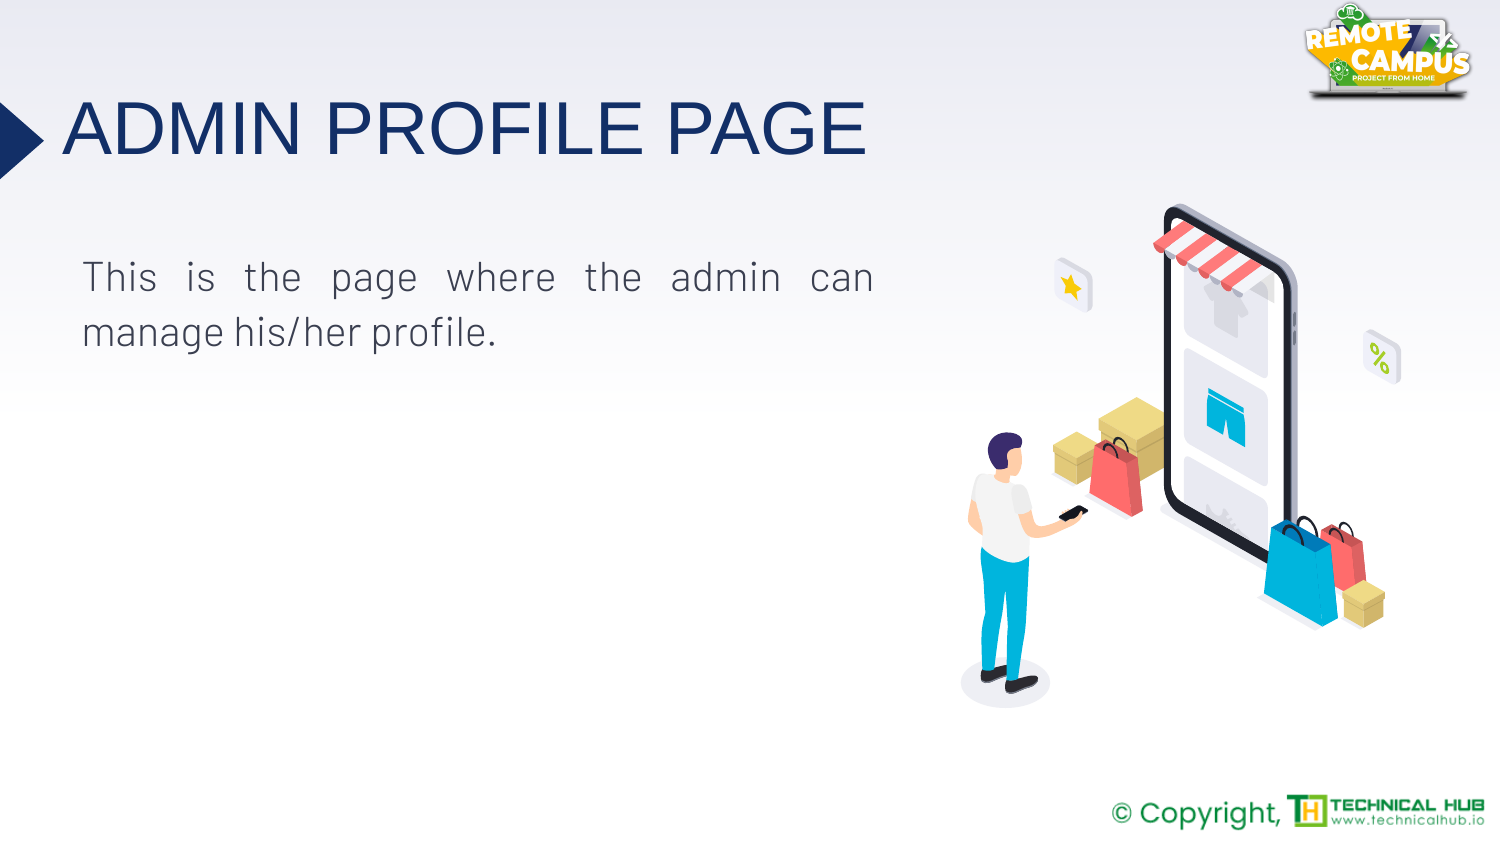

# ADMIN PROFILE PAGE

This is the page where the admin can manage his/her profile.